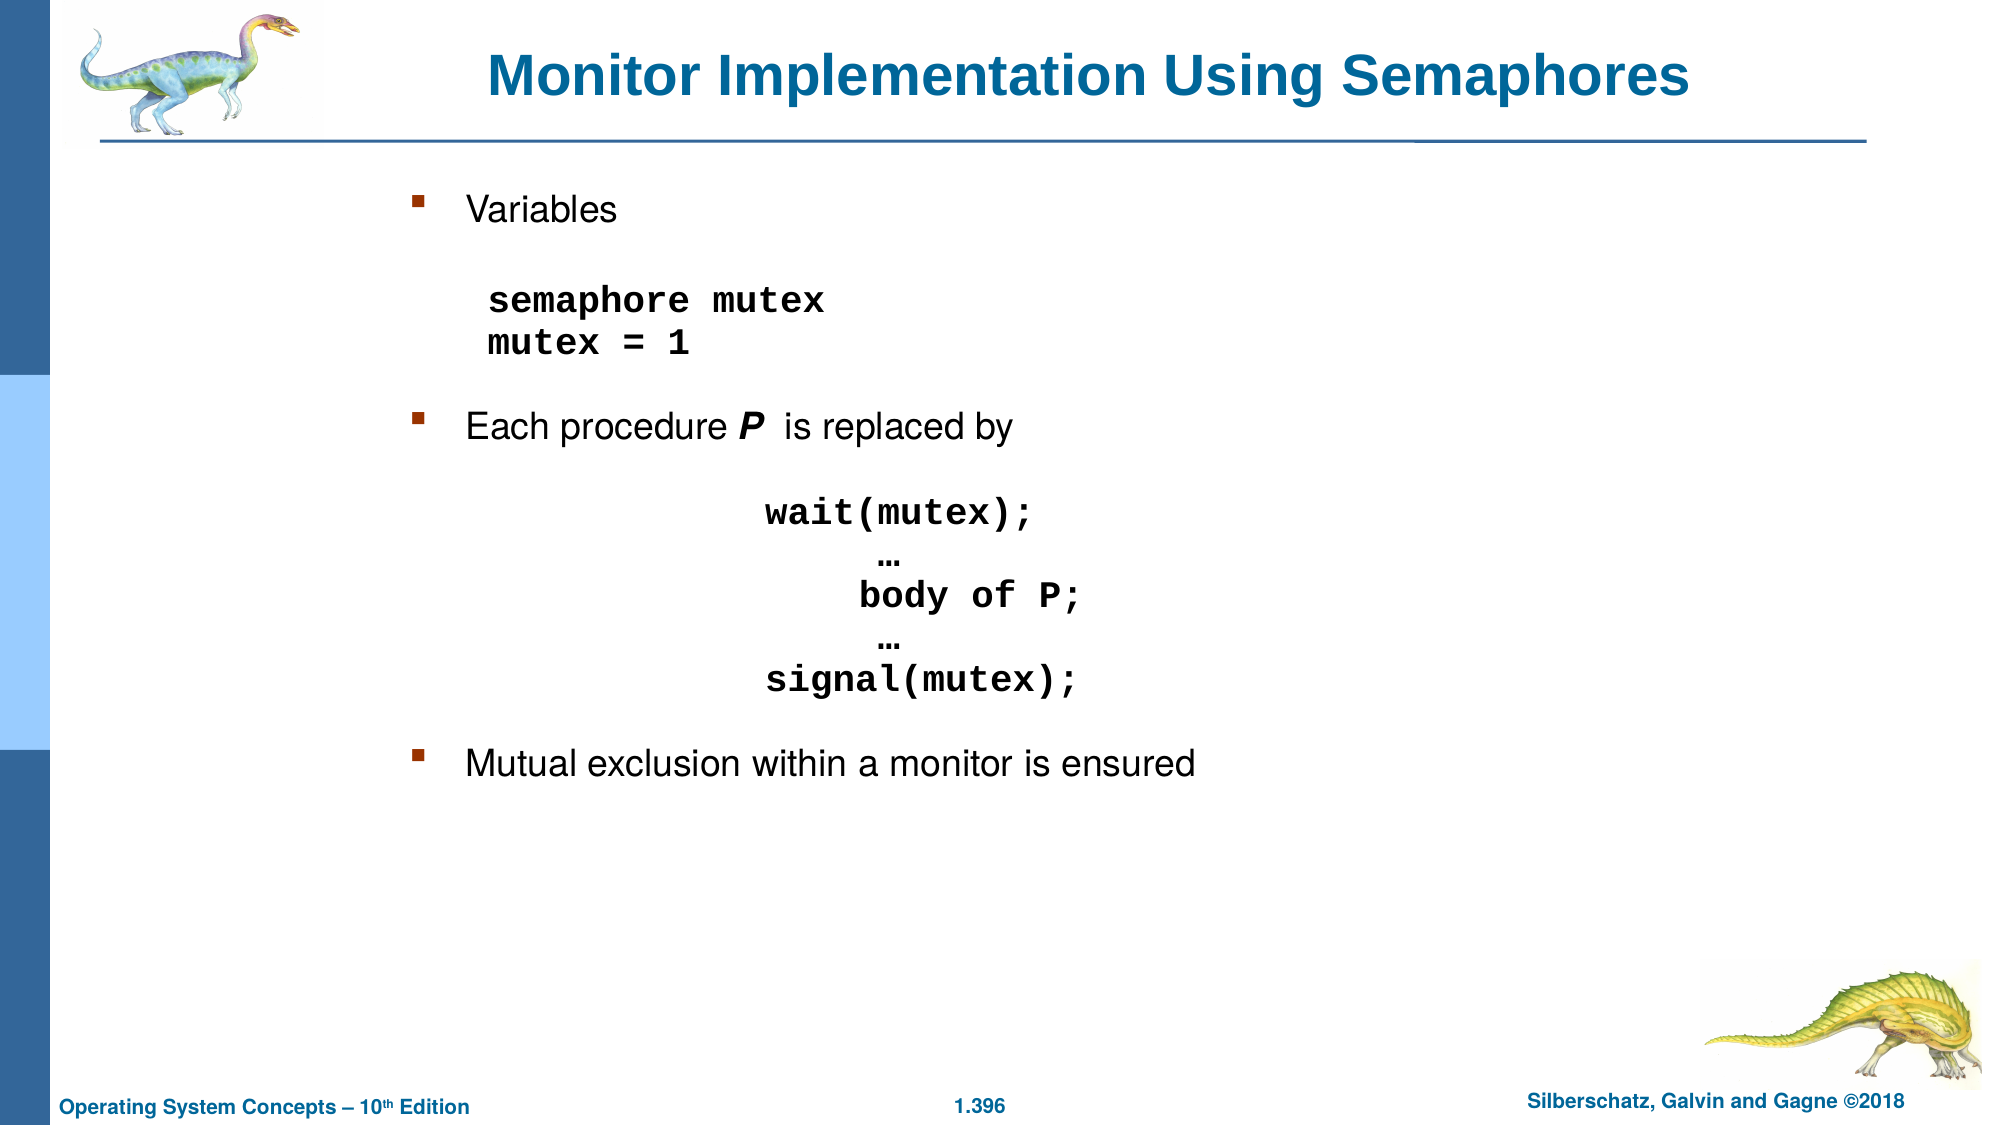

# Monitor Implementation Using Semaphores
Variables

	 semaphore mutex
	 mutex = 1
Each procedure P  is replaced by

			wait(mutex);
			     …
                    body of P;
			     …
			signal(mutex);
Mutual exclusion within a monitor is ensured